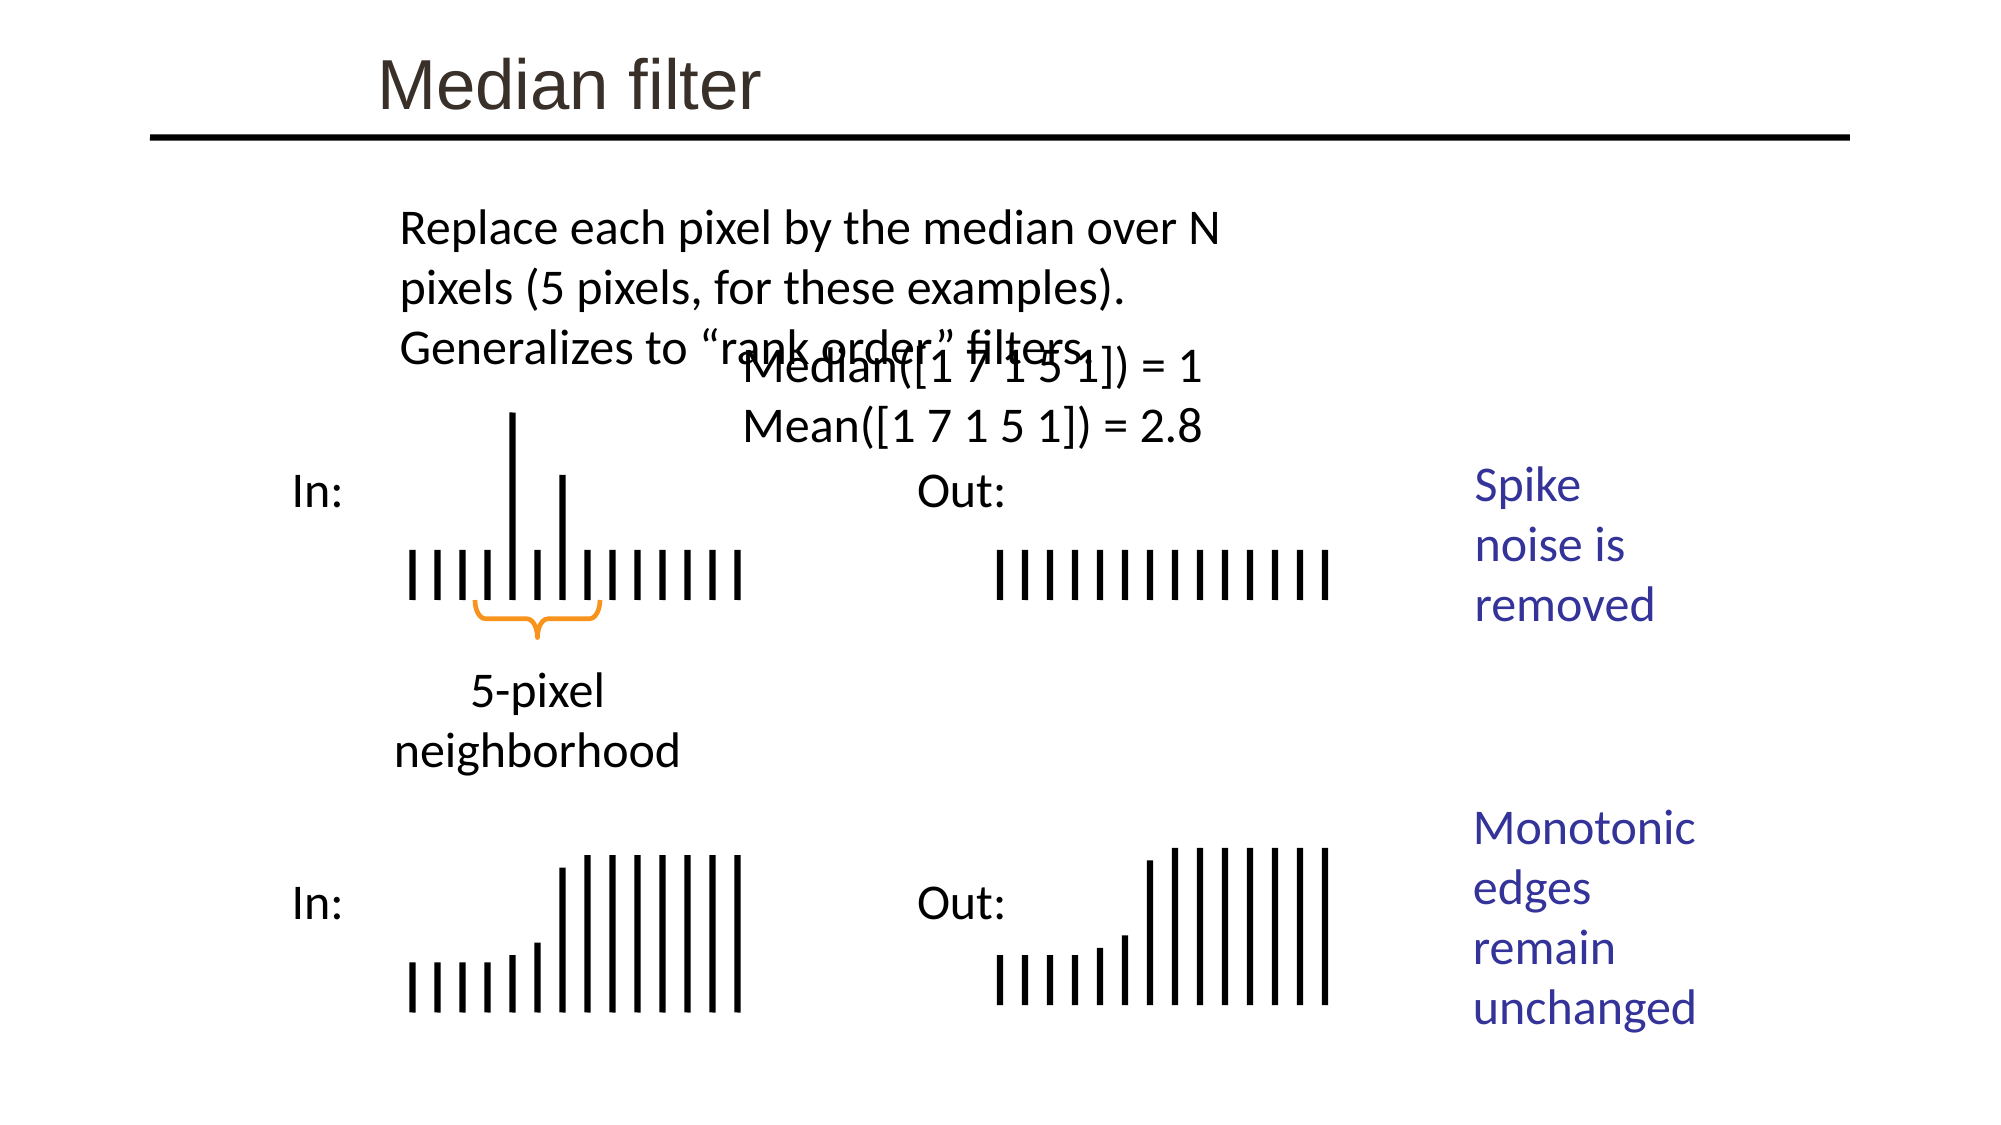

# Median filter
Replace each pixel by the median over N pixels (5 pixels, for these examples).  Generalizes to “rank order” filters.
Median([1 7 1 5 1]) = 1
Mean([1 7 1 5 1]) = 2.8

Spike noise is removed
In:
Out:

5-pixel neighborhood
Monotonic edges remain unchanged

In:
Out: